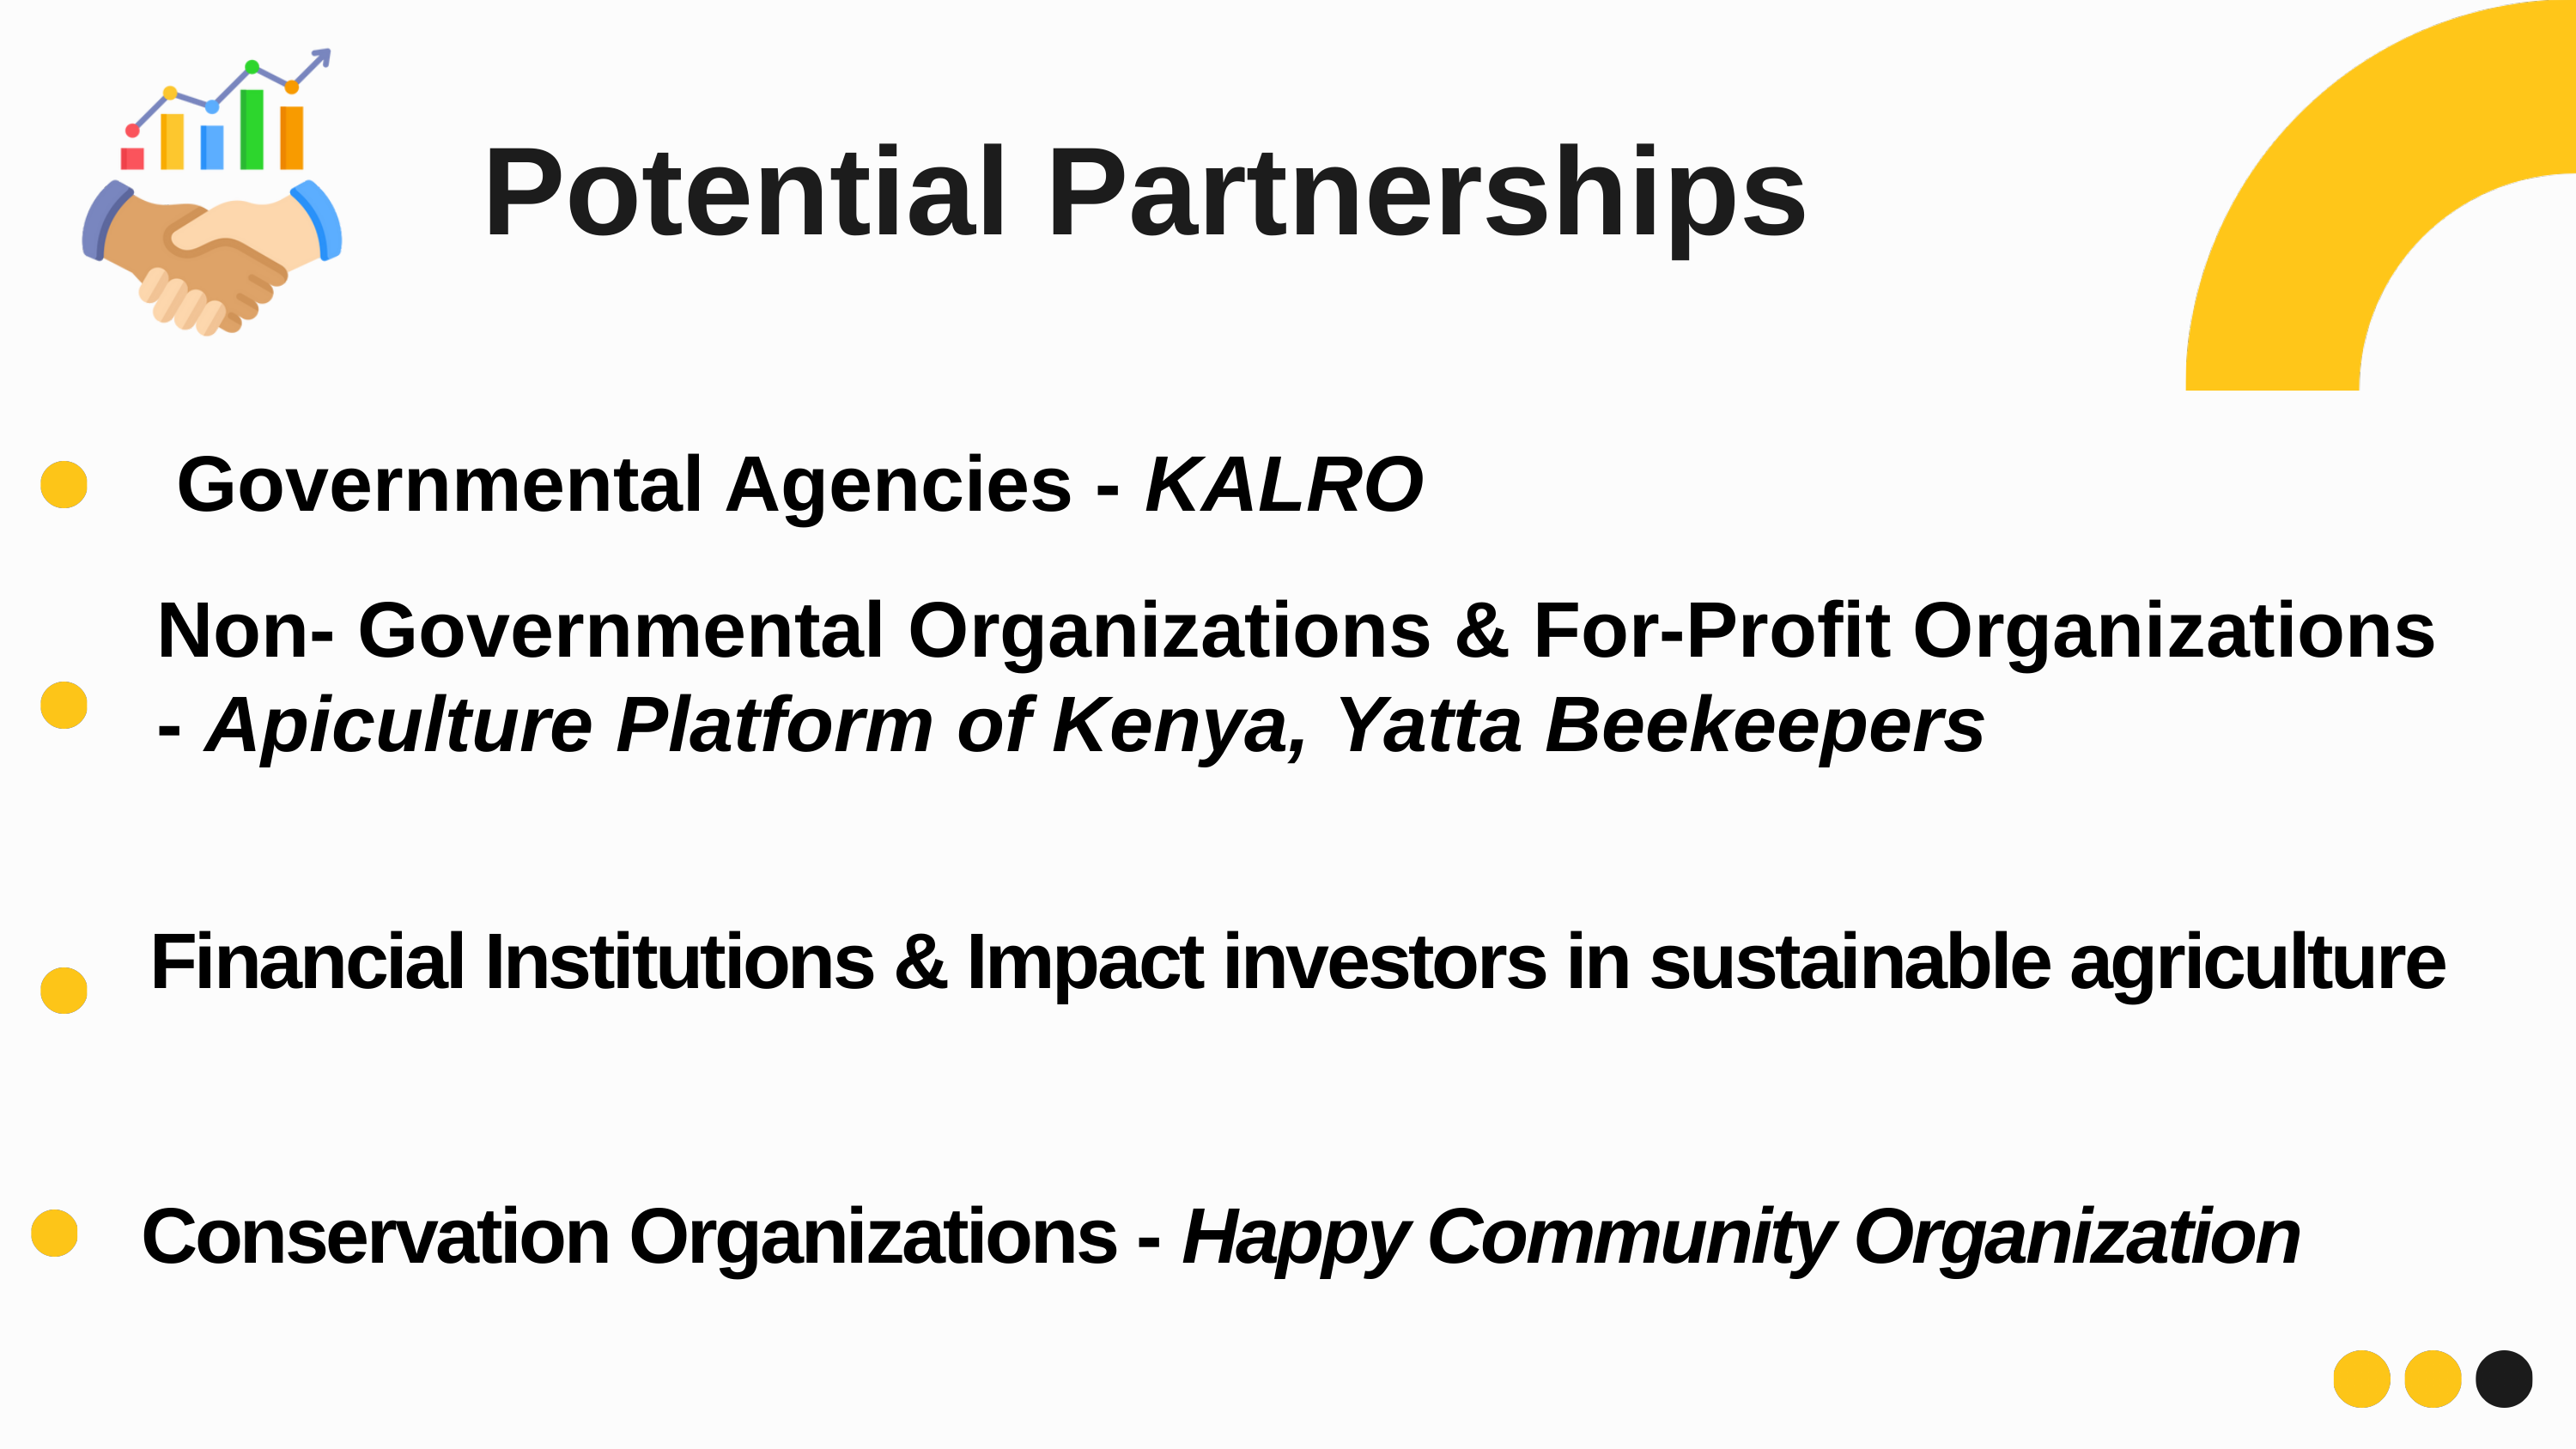

Potential Partnerships
 Governmental Agencies - KALRO

Non- Governmental Organizations & For-Profit Organizations - Apiculture Platform of Kenya, Yatta Beekeepers

Financial Institutions & Impact investors in sustainable agriculture

Conservation Organizations - Happy Community Organization